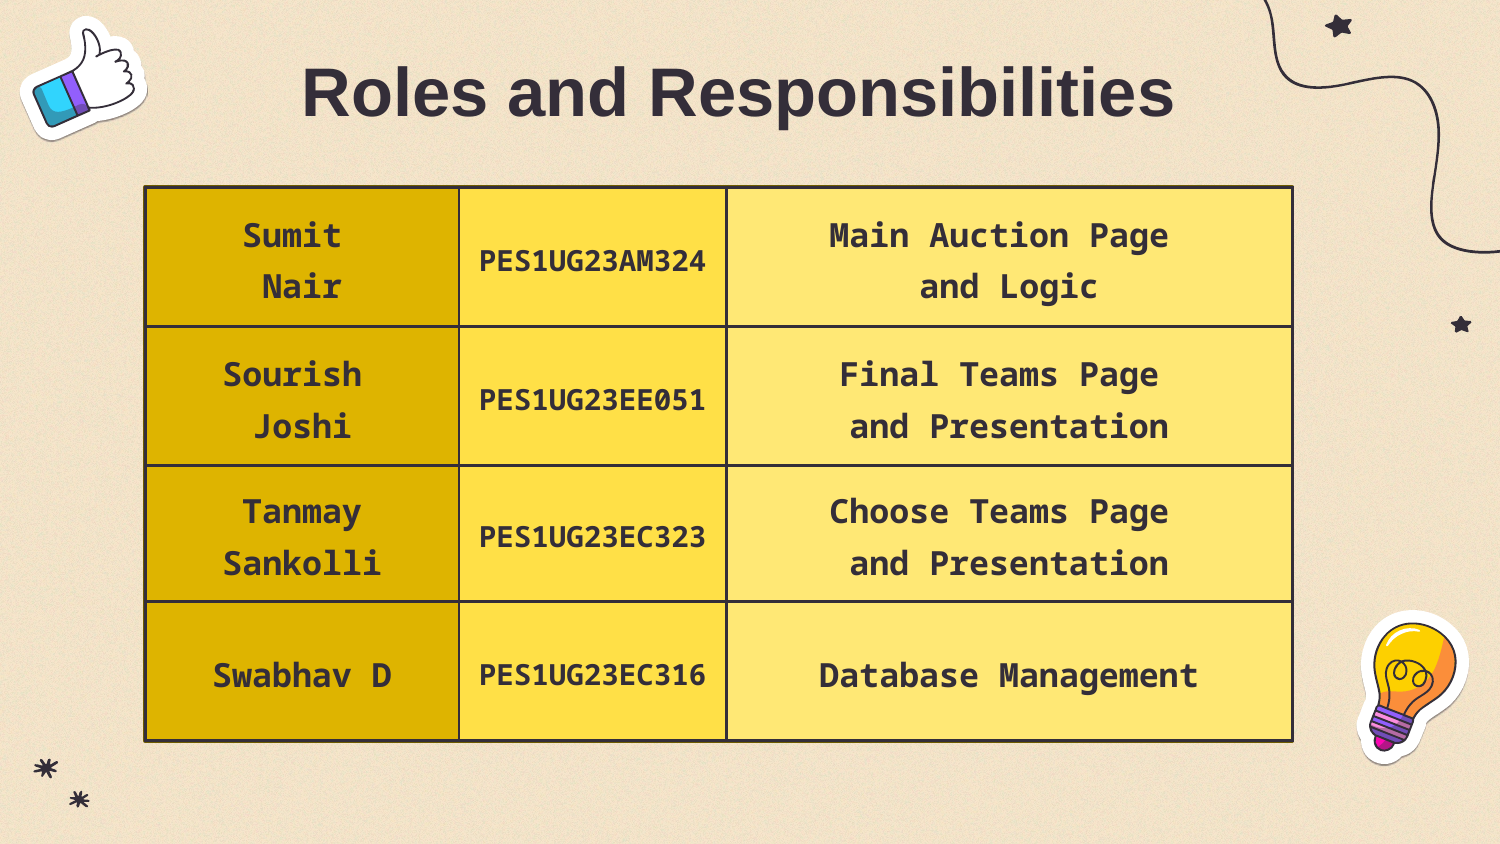

# Roles and Responsibilities

| Sumit Nair | PES1UG23AM324 | Main Auction Page and Logic |
| --- | --- | --- |
| Sourish Joshi | PES1UG23EE051 | Final Teams Page and Presentation |
| Tanmay Sankolli | PES1UG23EC323 | Choose Teams Page and Presentation |
| Swabhav D | PES1UG23EC316 | Database Management |